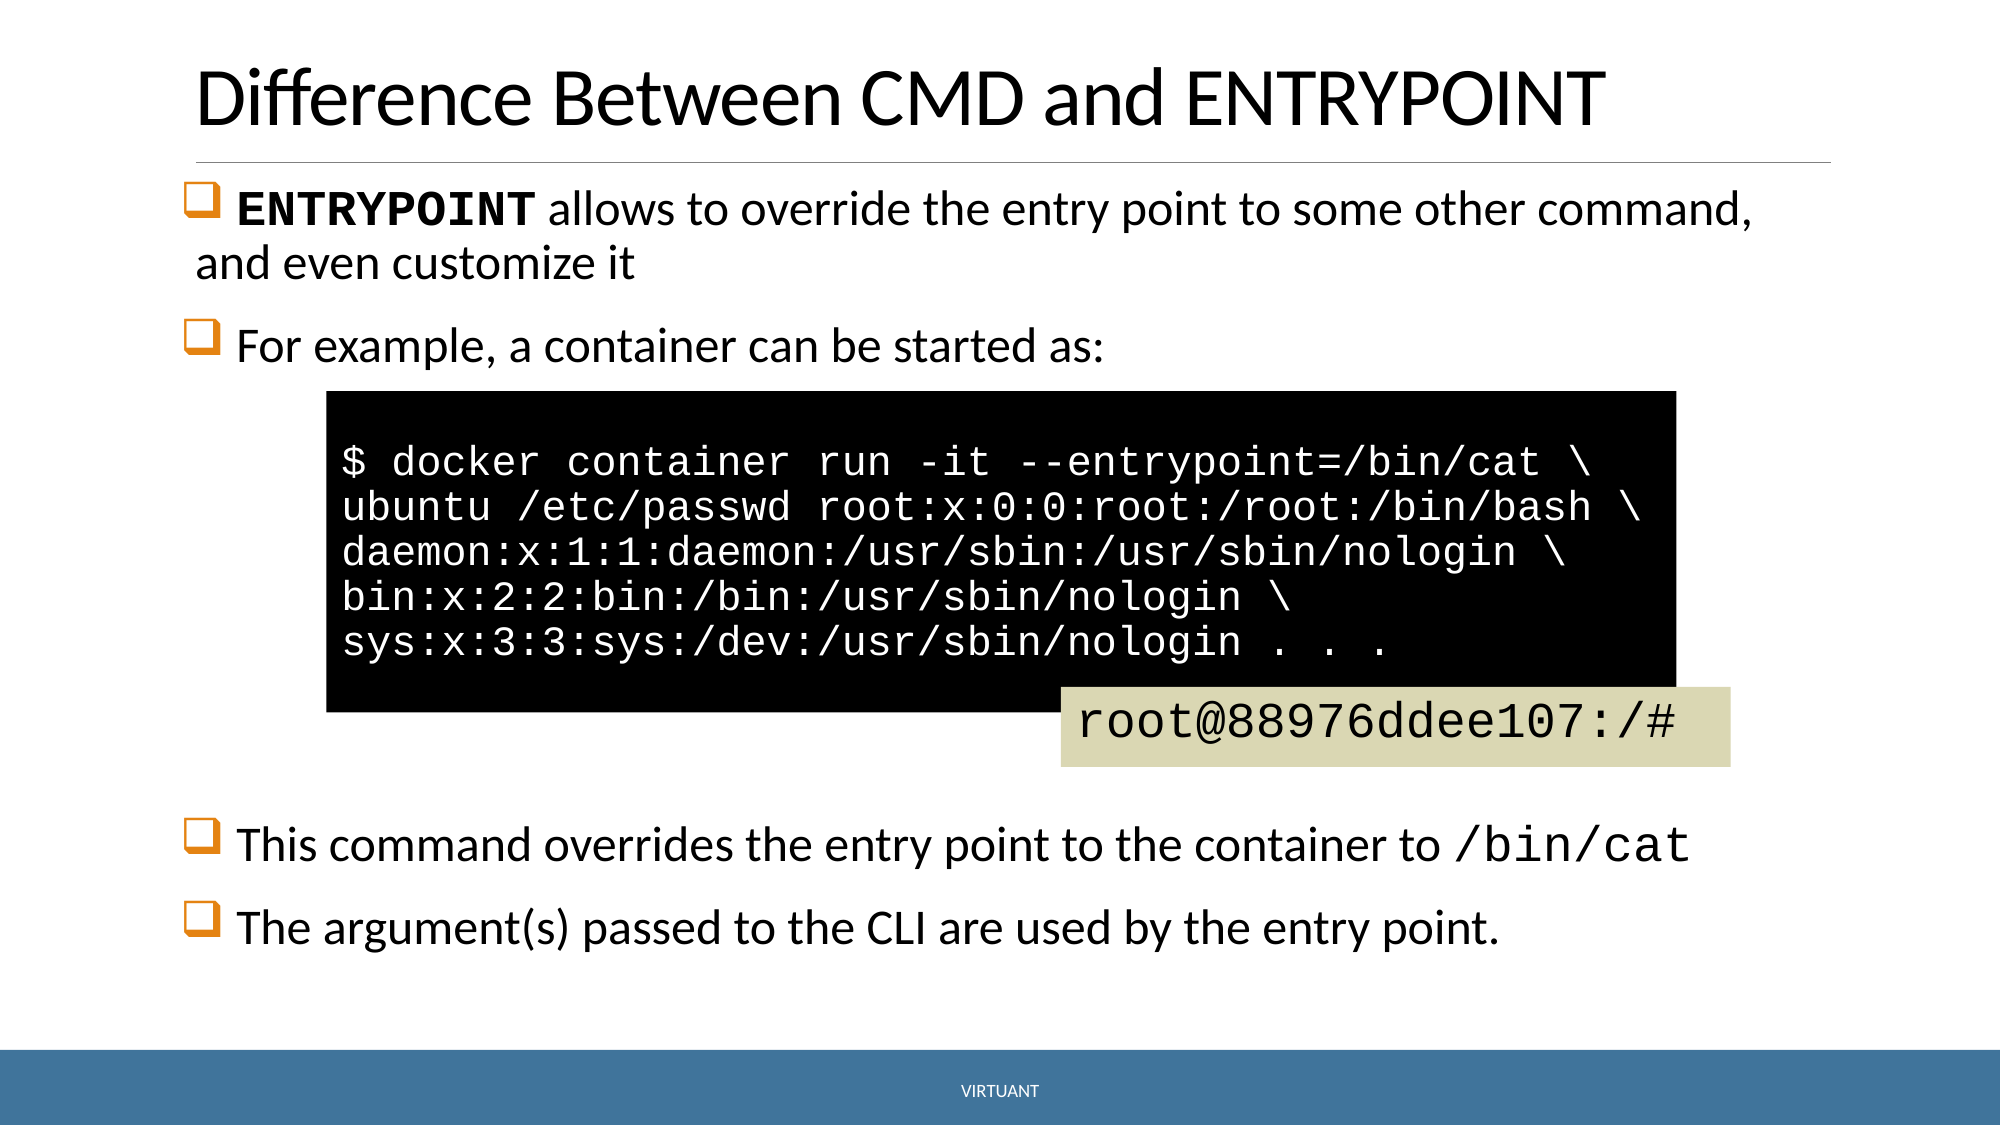

# Difference Between CMD and ENTRYPOINT
 ENTRYPOINT allows to override the entry point to some other command, and even customize it
 For example, a container can be started as:

 This command overrides the entry point to the container to /bin/cat
 The argument(s) passed to the CLI are used by the entry point.

$ docker container run -it --entrypoint=/bin/cat \ ubuntu /etc/passwd root:x:0:0:root:/root:/bin/bash \ daemon:x:1:1:daemon:/usr/sbin:/usr/sbin/nologin \ bin:x:2:2:bin:/bin:/usr/sbin/nologin \ sys:x:3:3:sys:/dev:/usr/sbin/nologin . . .
root@88976ddee107:/#

Virtuant